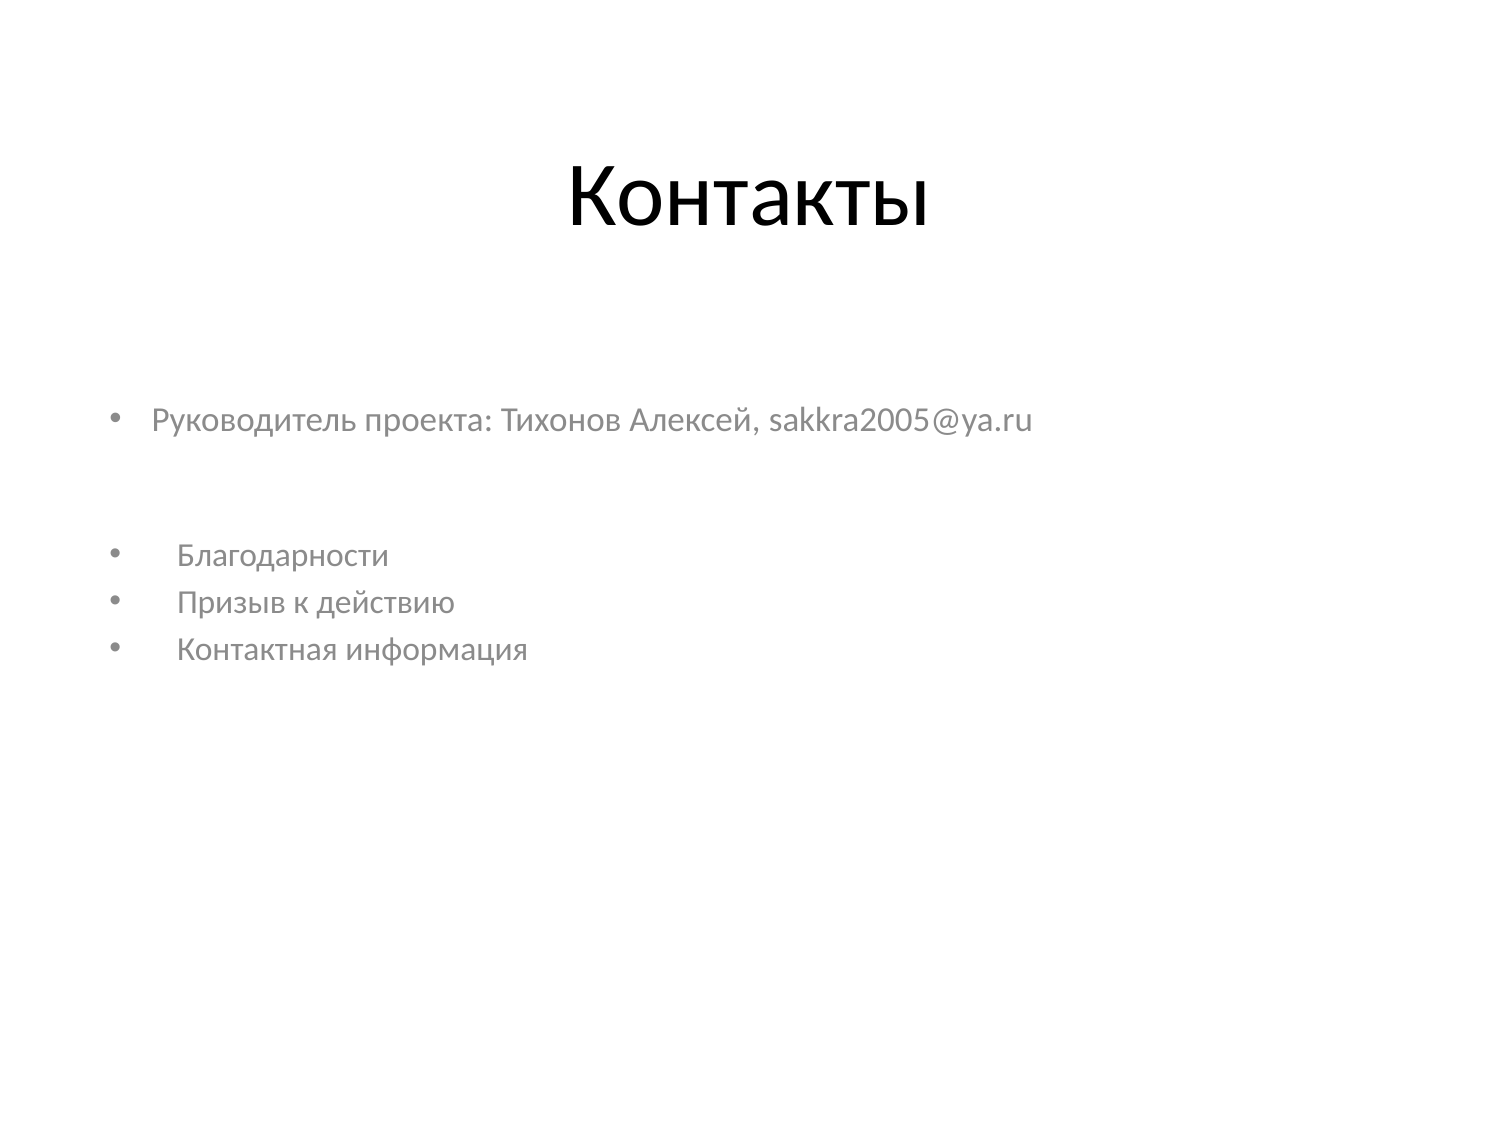

# Контакты
Руководитель проекта: Тихонов Алексей, sakkra2005@ya.ru

Благодарности
Призыв к действию
Контактная информация